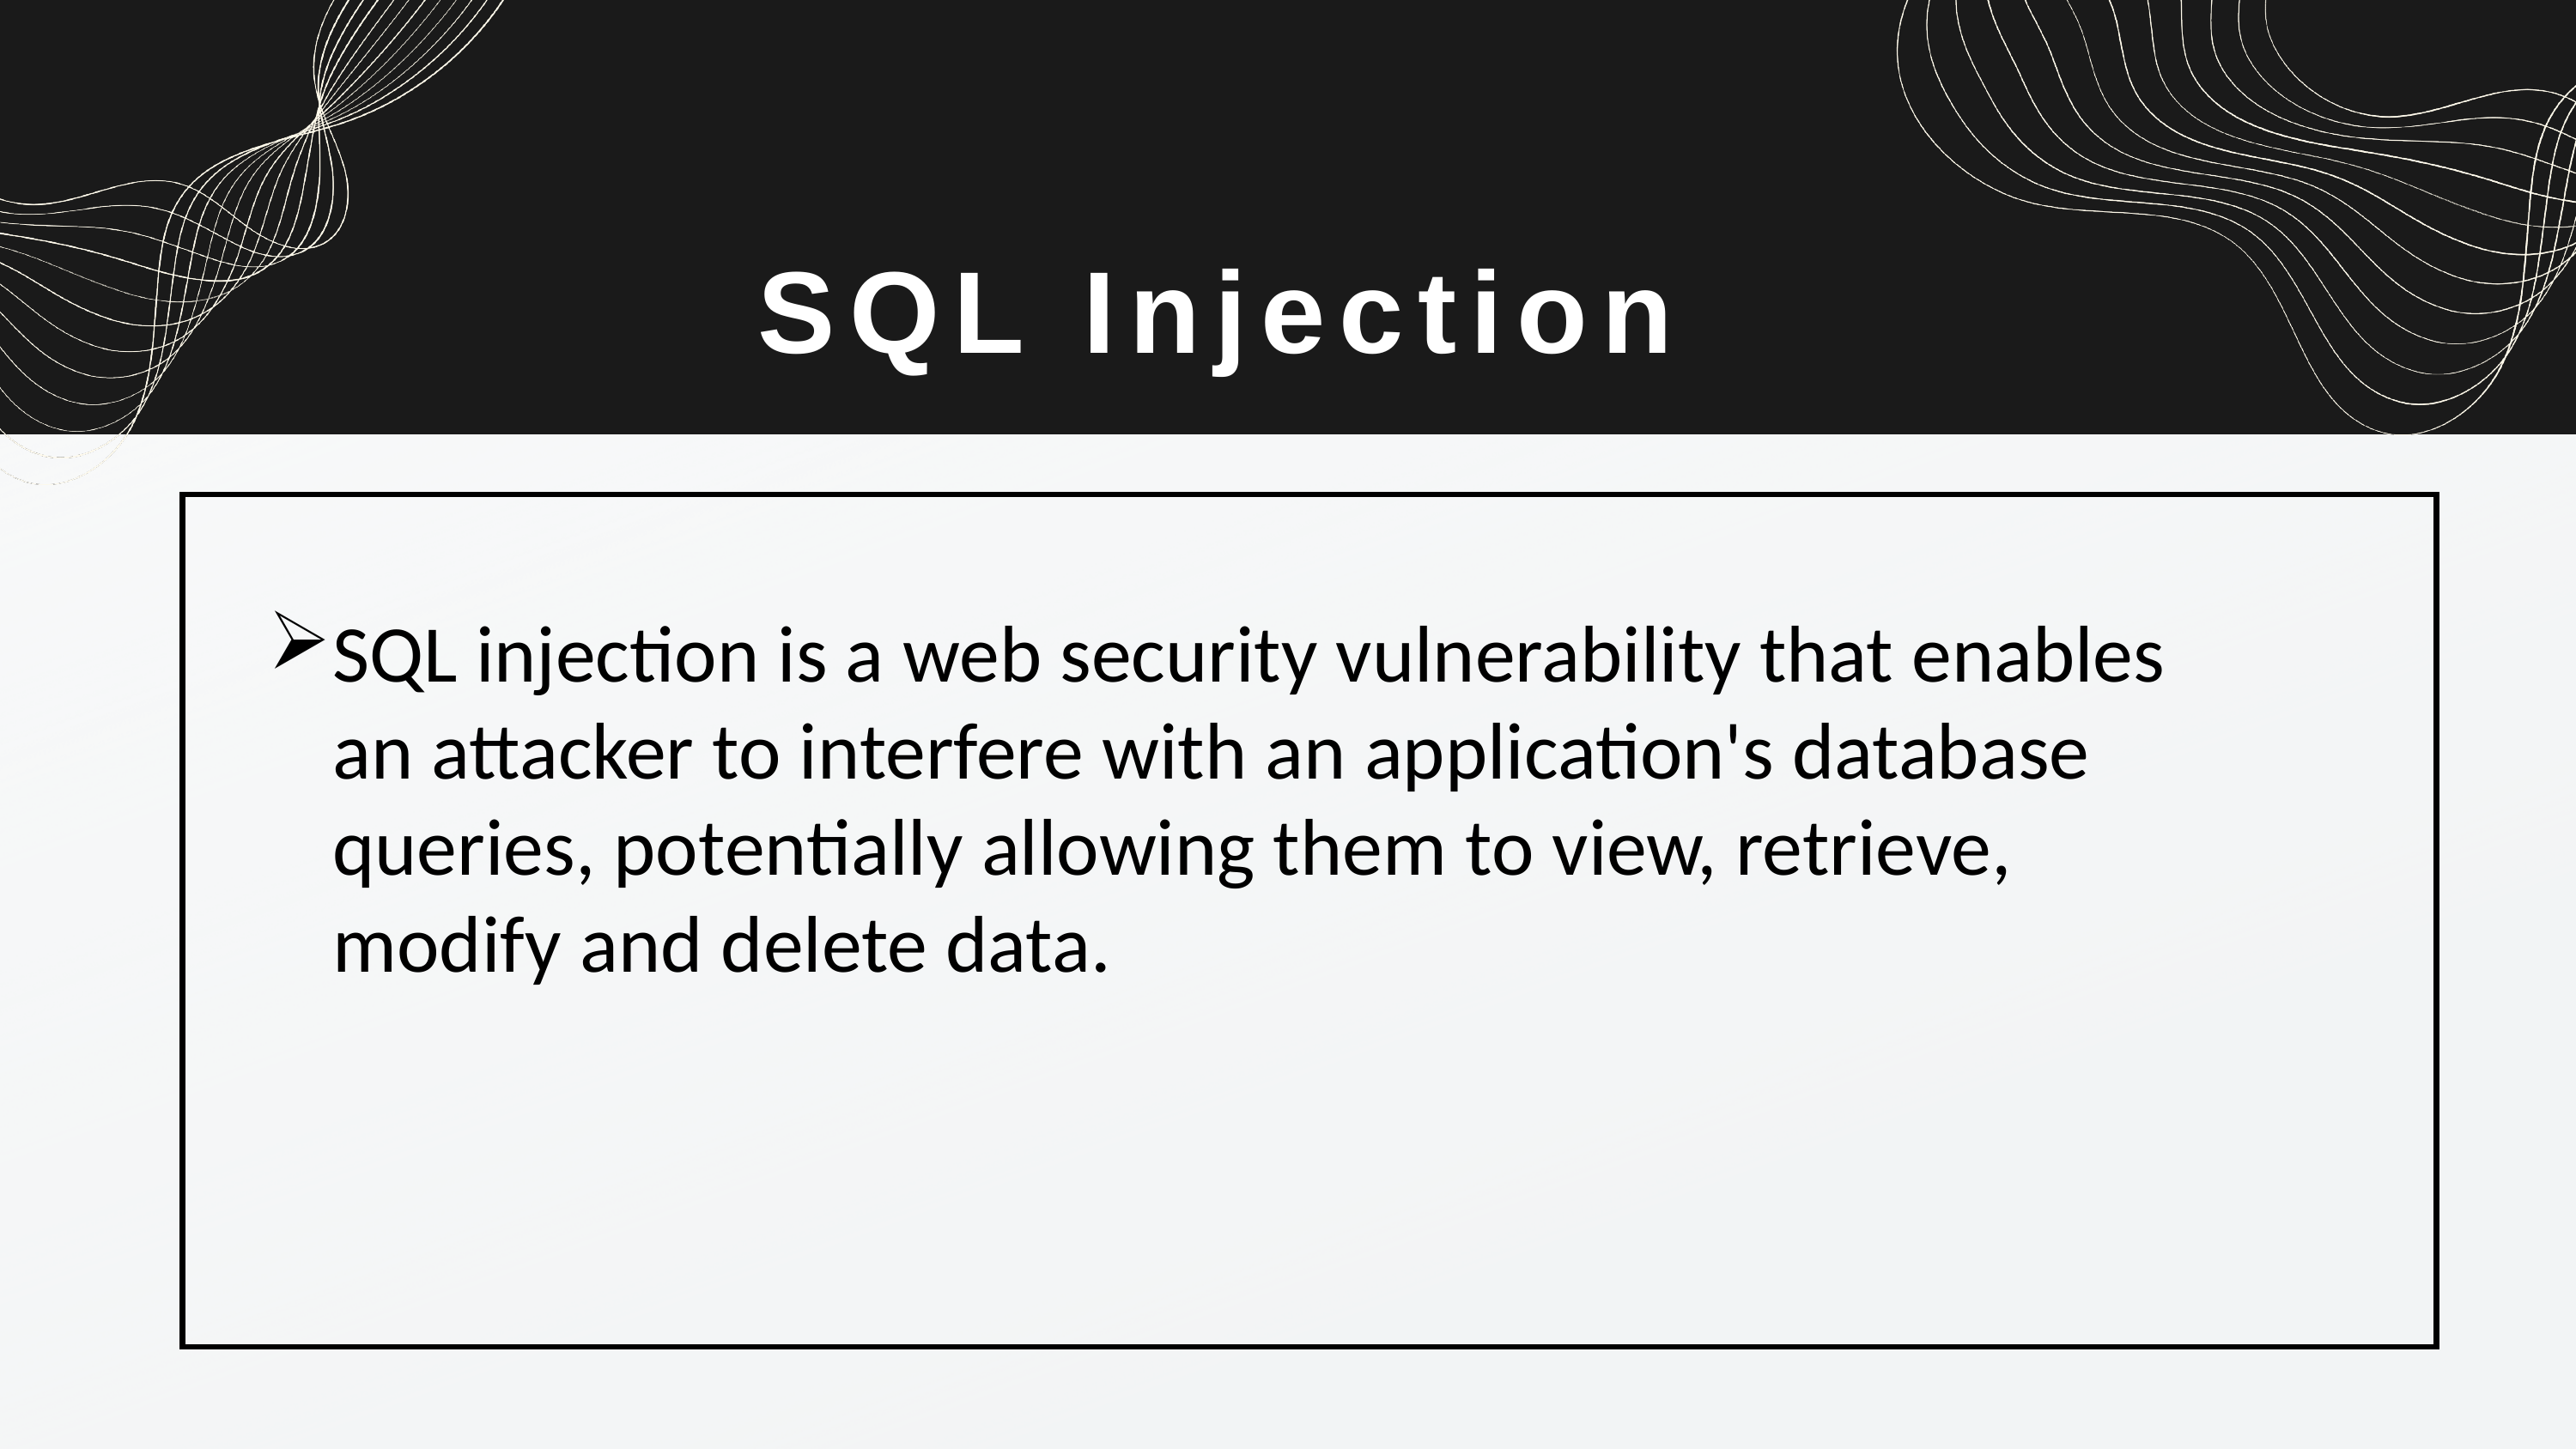

SQL Injection

SQL injection is a web security vulnerability that enables an attacker to interfere with an application's database queries, potentially allowing them to view, retrieve, modify and delete data.